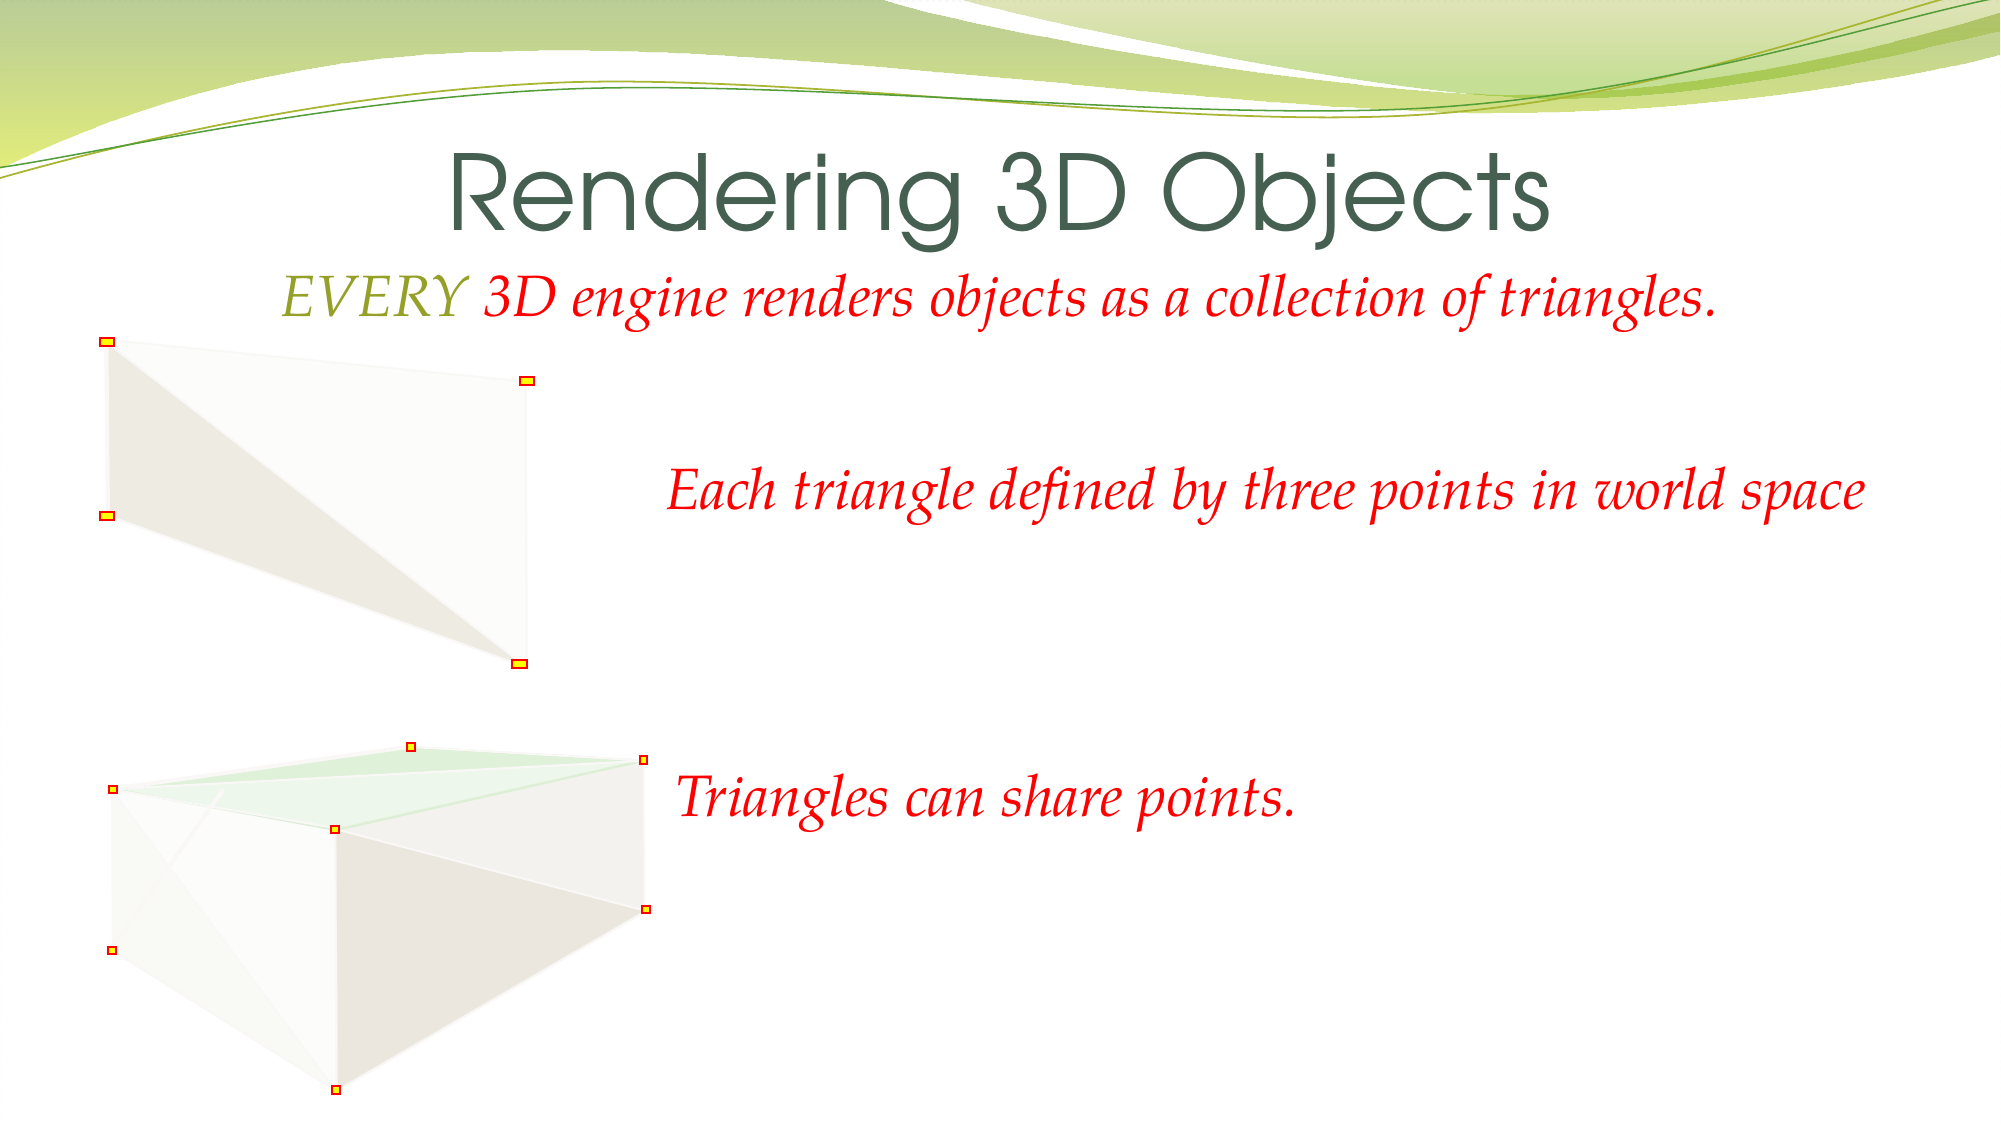

# Rendering 3D Objects
EVERY 3D engine renders objects as a collection of triangles.

Each triangle defined by three points in world space

Triangles can share points.